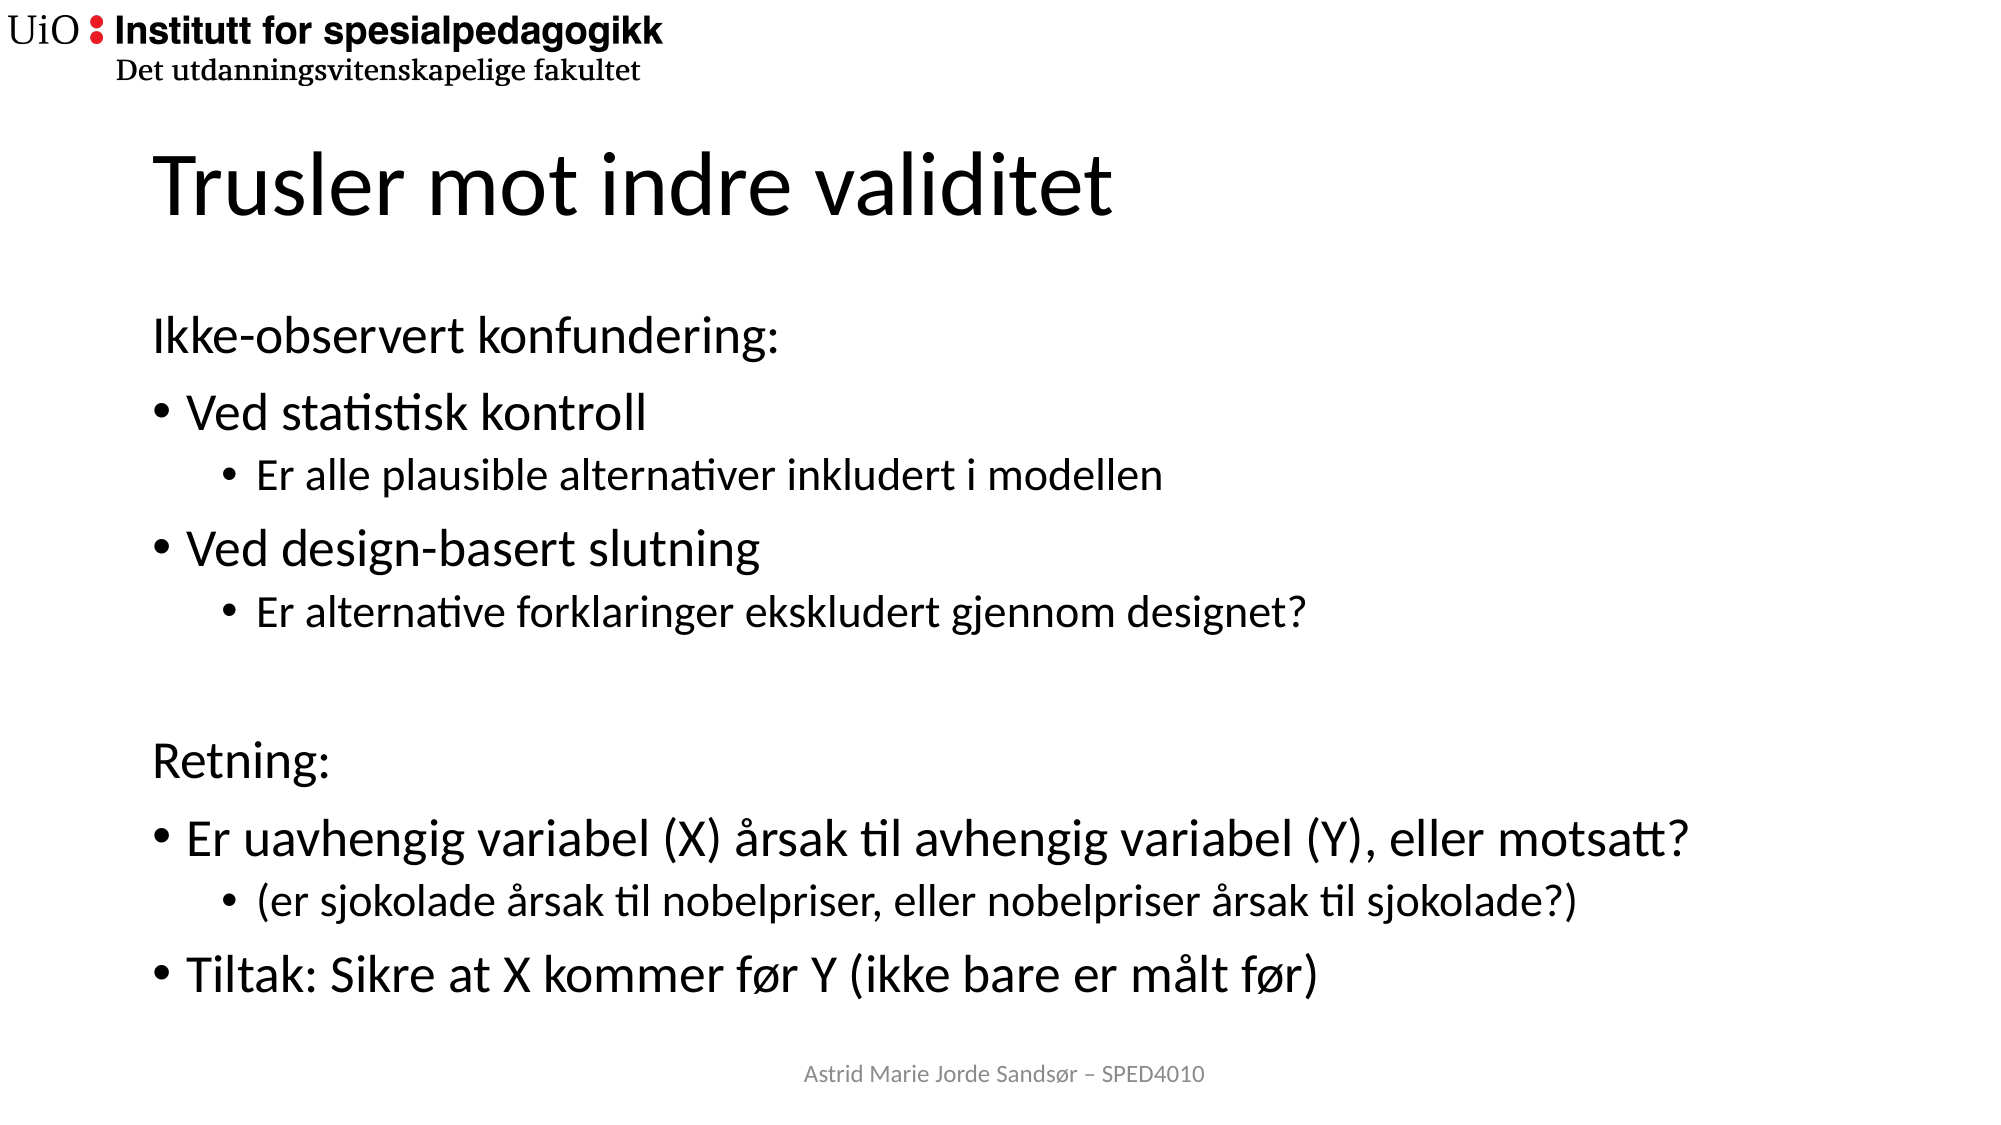

# Trusler mot indre validitet
Ikke-observert konfundering:
Ved statistisk kontroll
Er alle plausible alternativer inkludert i modellen
Ved design-basert slutning
Er alternative forklaringer ekskludert gjennom designet?

Retning:
Er uavhengig variabel (X) årsak til avhengig variabel (Y), eller motsatt?
(er sjokolade årsak til nobelpriser, eller nobelpriser årsak til sjokolade?)
Tiltak: Sikre at X kommer før Y (ikke bare er målt før)

Astrid Marie Jorde Sandsør – SPED4010